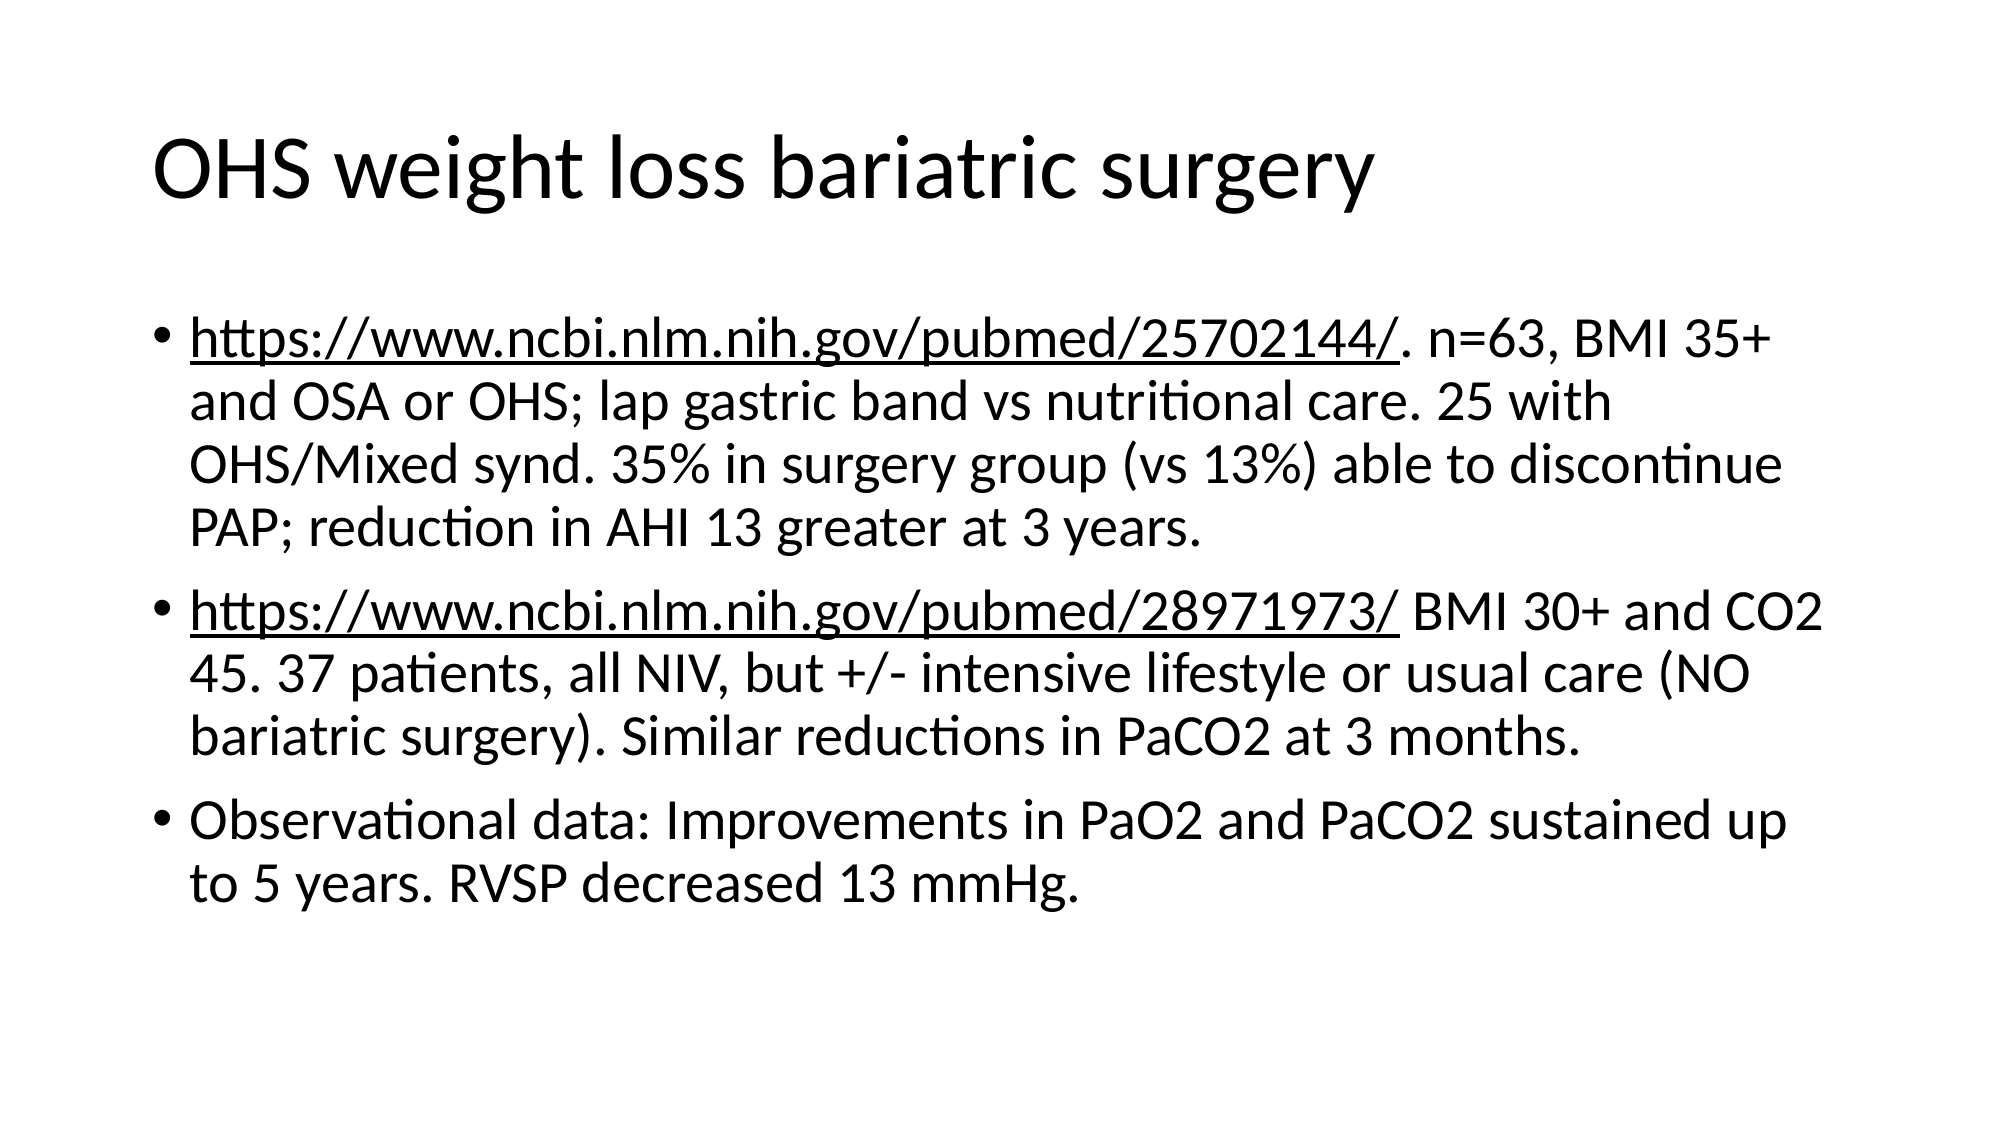

# OHS weight loss bariatric surgery
https://www.ncbi.nlm.nih.gov/pubmed/25702144/. n=63, BMI 35+ and OSA or OHS; lap gastric band vs nutritional care. 25 with OHS/Mixed synd. 35% in surgery group (vs 13%) able to discontinue PAP; reduction in AHI 13 greater at 3 years.
https://www.ncbi.nlm.nih.gov/pubmed/28971973/ BMI 30+ and CO2 45. 37 patients, all NIV, but +/- intensive lifestyle or usual care (NO bariatric surgery). Similar reductions in PaCO2 at 3 months.
Observational data: Improvements in PaO2 and PaCO2 sustained up to 5 years. RVSP decreased 13 mmHg.